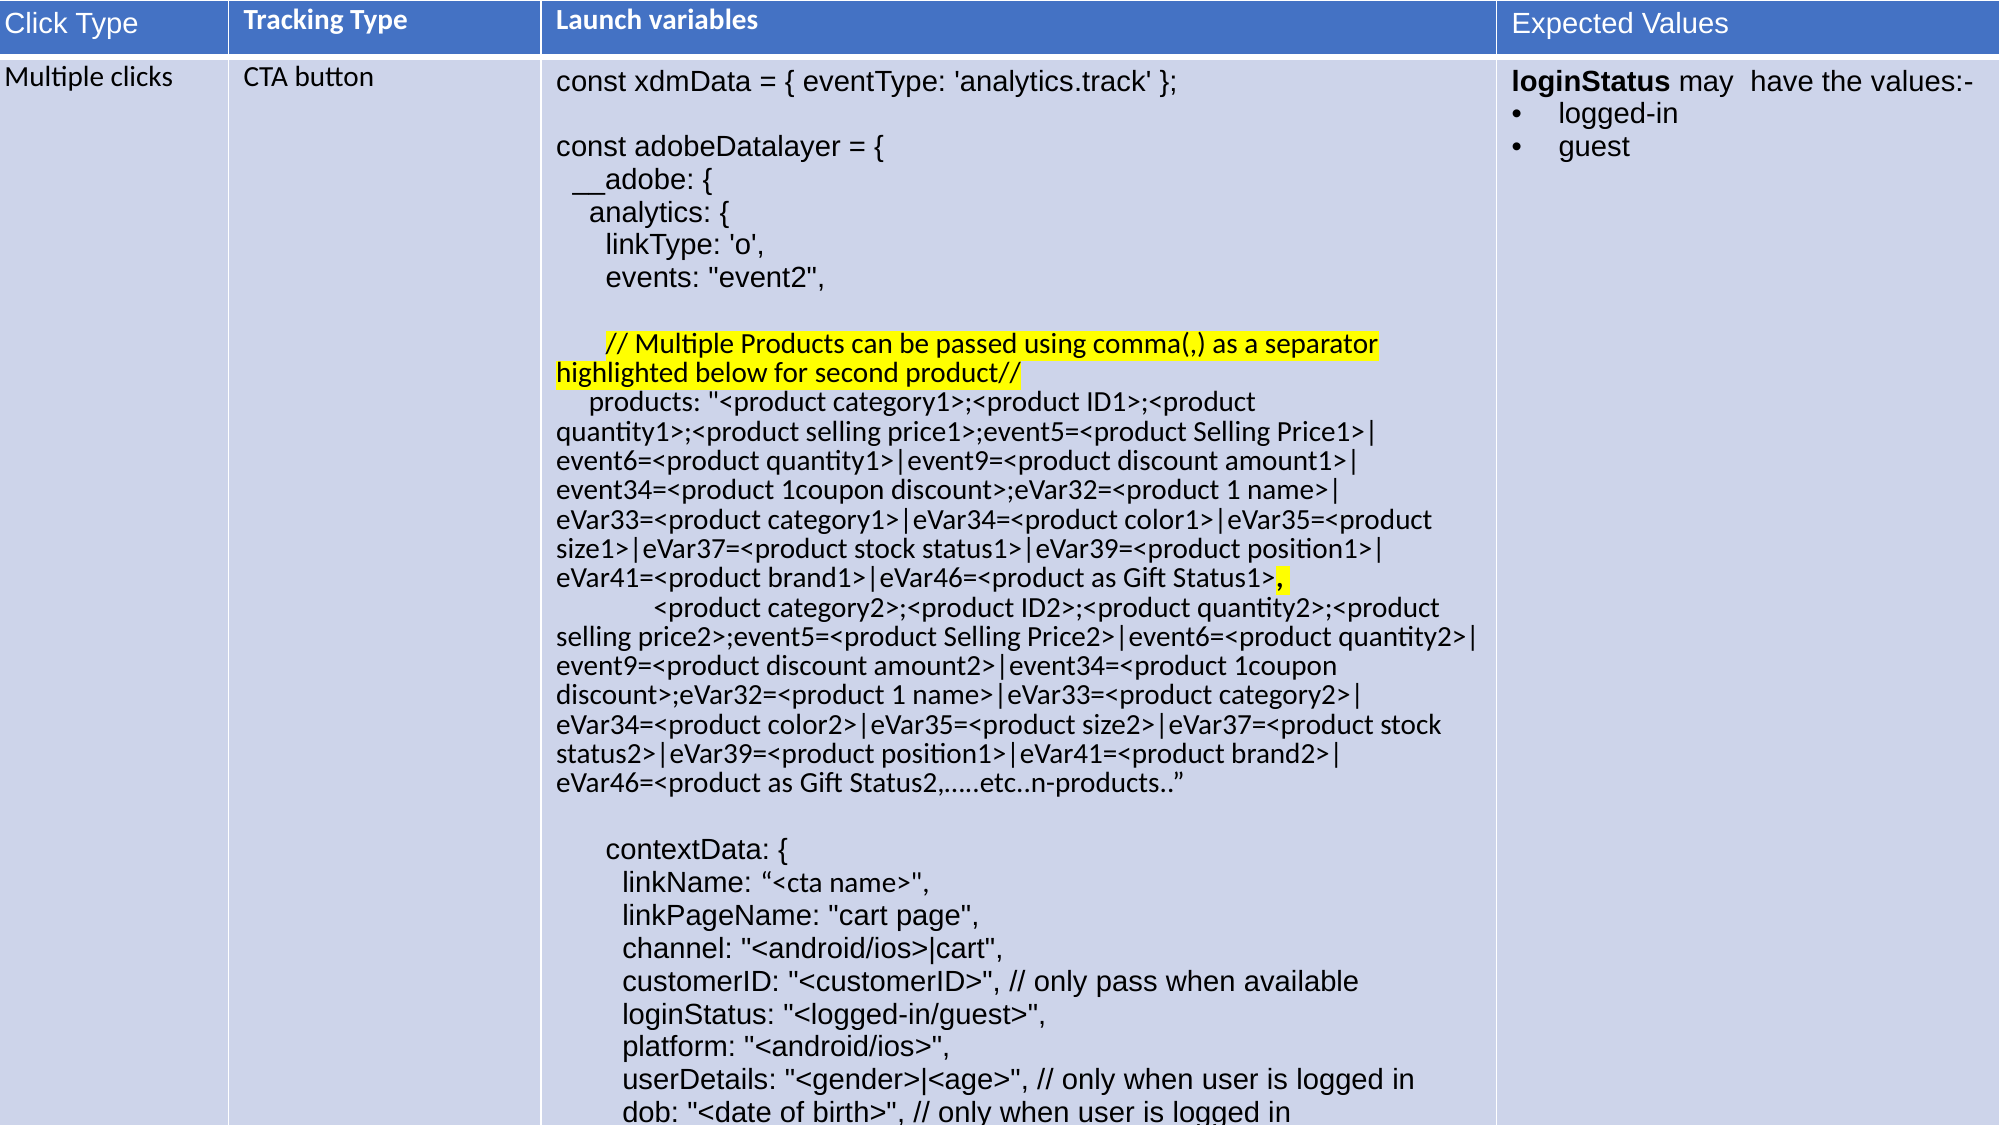

| Click Type | Tracking Type | Launch variables | Expected Values |
| --- | --- | --- | --- |
| Multiple clicks | CTA button | const xdmData = { eventType: 'analytics.track' }; const adobeDatalayer = { \_\_adobe: { analytics: { linkType: 'o', events: "event2", // Multiple Products can be passed using comma(,) as a separator highlighted below for second product// products: "<product category1>;<product ID1>;<product quantity1>;<product selling price1>;event5=<product Selling Price1>|event6=<product quantity1>|event9=<product discount amount1>|event34=<product 1coupon discount>;eVar32=<product 1 name>|eVar33=<product category1>|eVar34=<product color1>|eVar35=<product size1>|eVar37=<product stock status1>|eVar39=<product position1>|eVar41=<product brand1>|eVar46=<product as Gift Status1>, <product category2>;<product ID2>;<product quantity2>;<product selling price2>;event5=<product Selling Price2>|event6=<product quantity2>|event9=<product discount amount2>|event34=<product 1coupon discount>;eVar32=<product 1 name>|eVar33=<product category2>|eVar34=<product color2>|eVar35=<product size2>|eVar37=<product stock status2>|eVar39=<product position1>|eVar41=<product brand2>|eVar46=<product as Gift Status2,…..etc..n-products..” contextData: { linkName: “<cta name>",​ linkPageName: "cart page", channel: "<android/ios>|cart", customerID: "<customerID>", // only pass when available loginStatus: "<logged-in/guest>", platform: "<android/ios>", userDetails: "<gender>|<age>", // only when user is logged in dob: "<date of birth>", // only when user is logged in adobeAnalyticsVersion: "aepedge", eventType: "click" } } } }; let experienceEvent = new ExperienceEvent({ xdmData: xdmData, data: adobeDatalayer }); Edge.sendEvent(experienceEvent); | loginStatus may have the values:- logged-in guest |